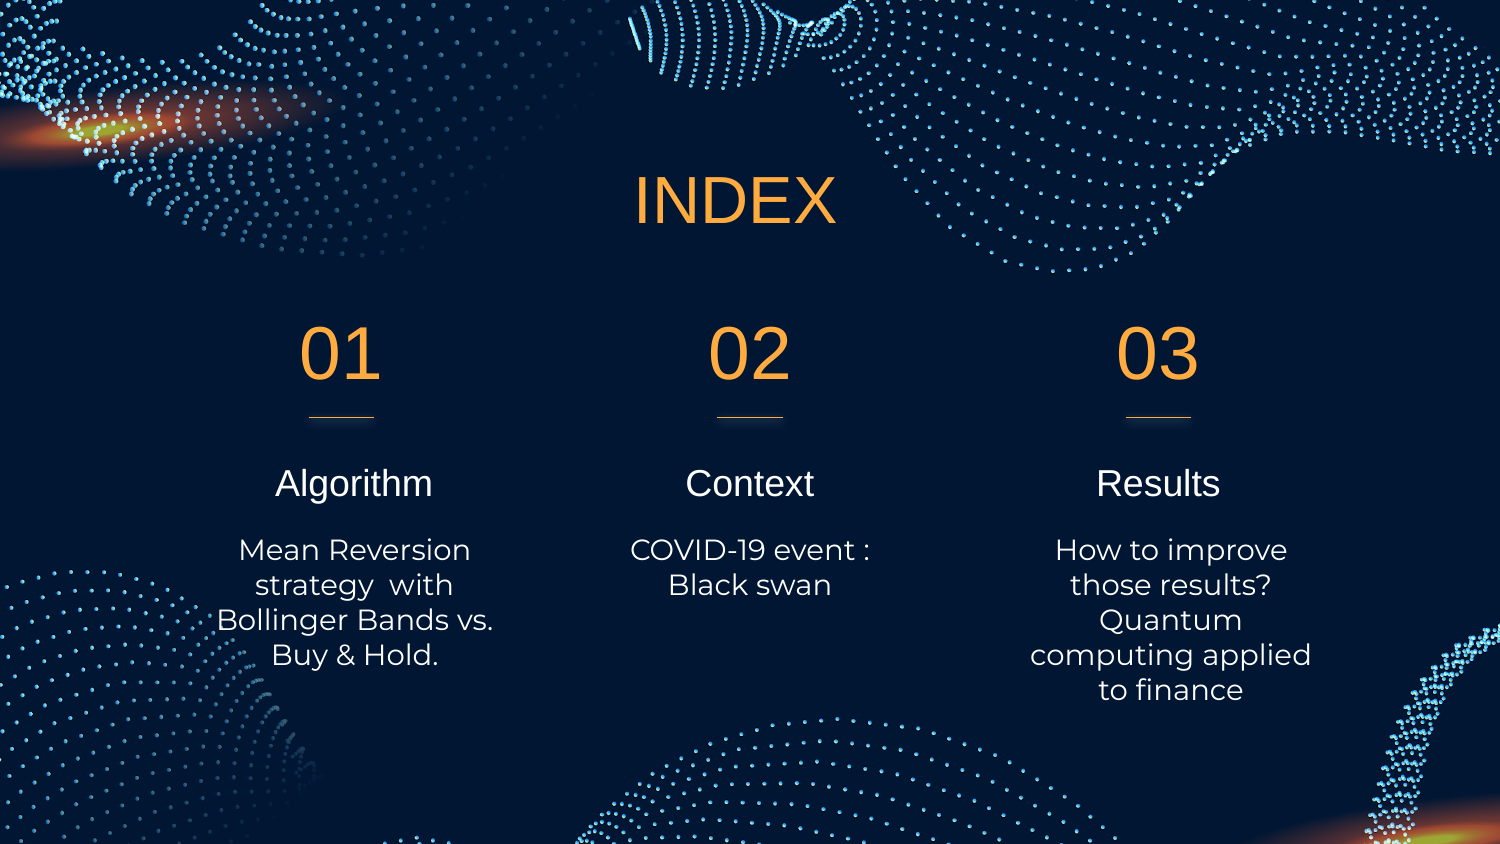

INDEX
01
02
03
Algorithm
# Context
Results
Mean Reversion strategy  with Bollinger Bands vs. Buy & Hold.
COVID-19 event : Black swan
How to improve those results? Quantum computing applied to finance